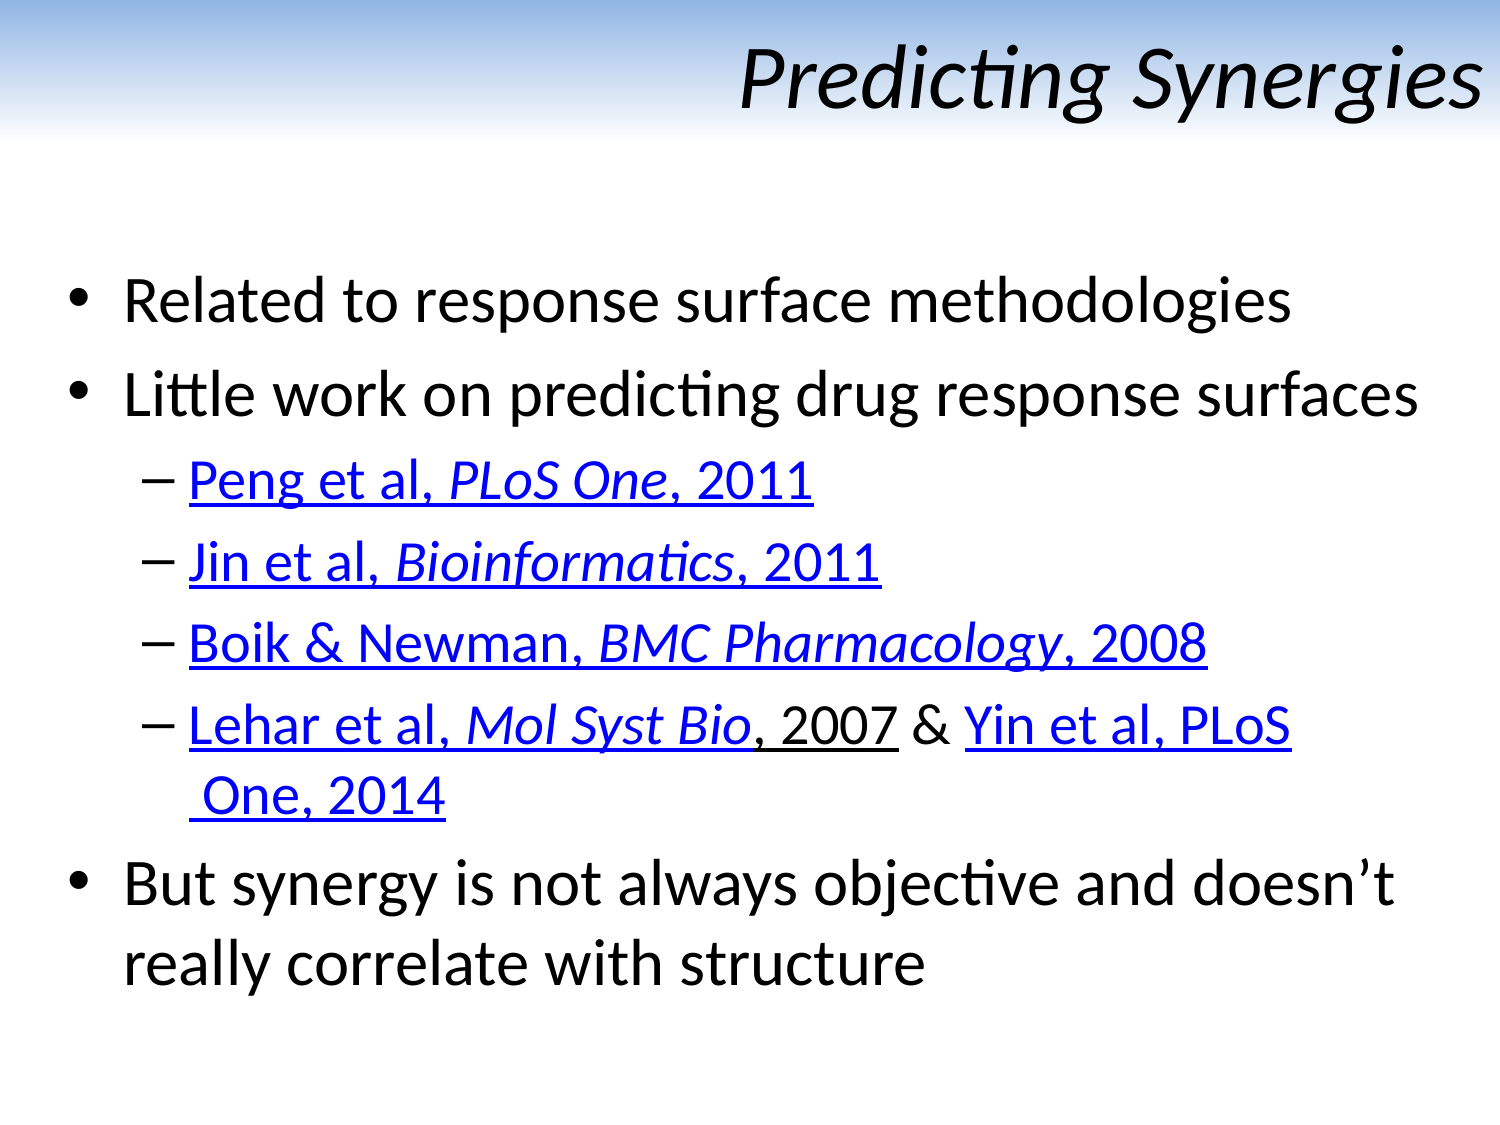

# Predicting Synergies
Related to response surface methodologies
Little work on predicting drug response surfaces
Peng et al, PLoS One, 2011
Jin et al, Bioinformatics, 2011
Boik & Newman, BMC Pharmacology, 2008
Lehar et al, Mol Syst Bio, 2007 & Yin et al, PLoS One, 2014
But synergy is not always objective and doesn’t really correlate with structure